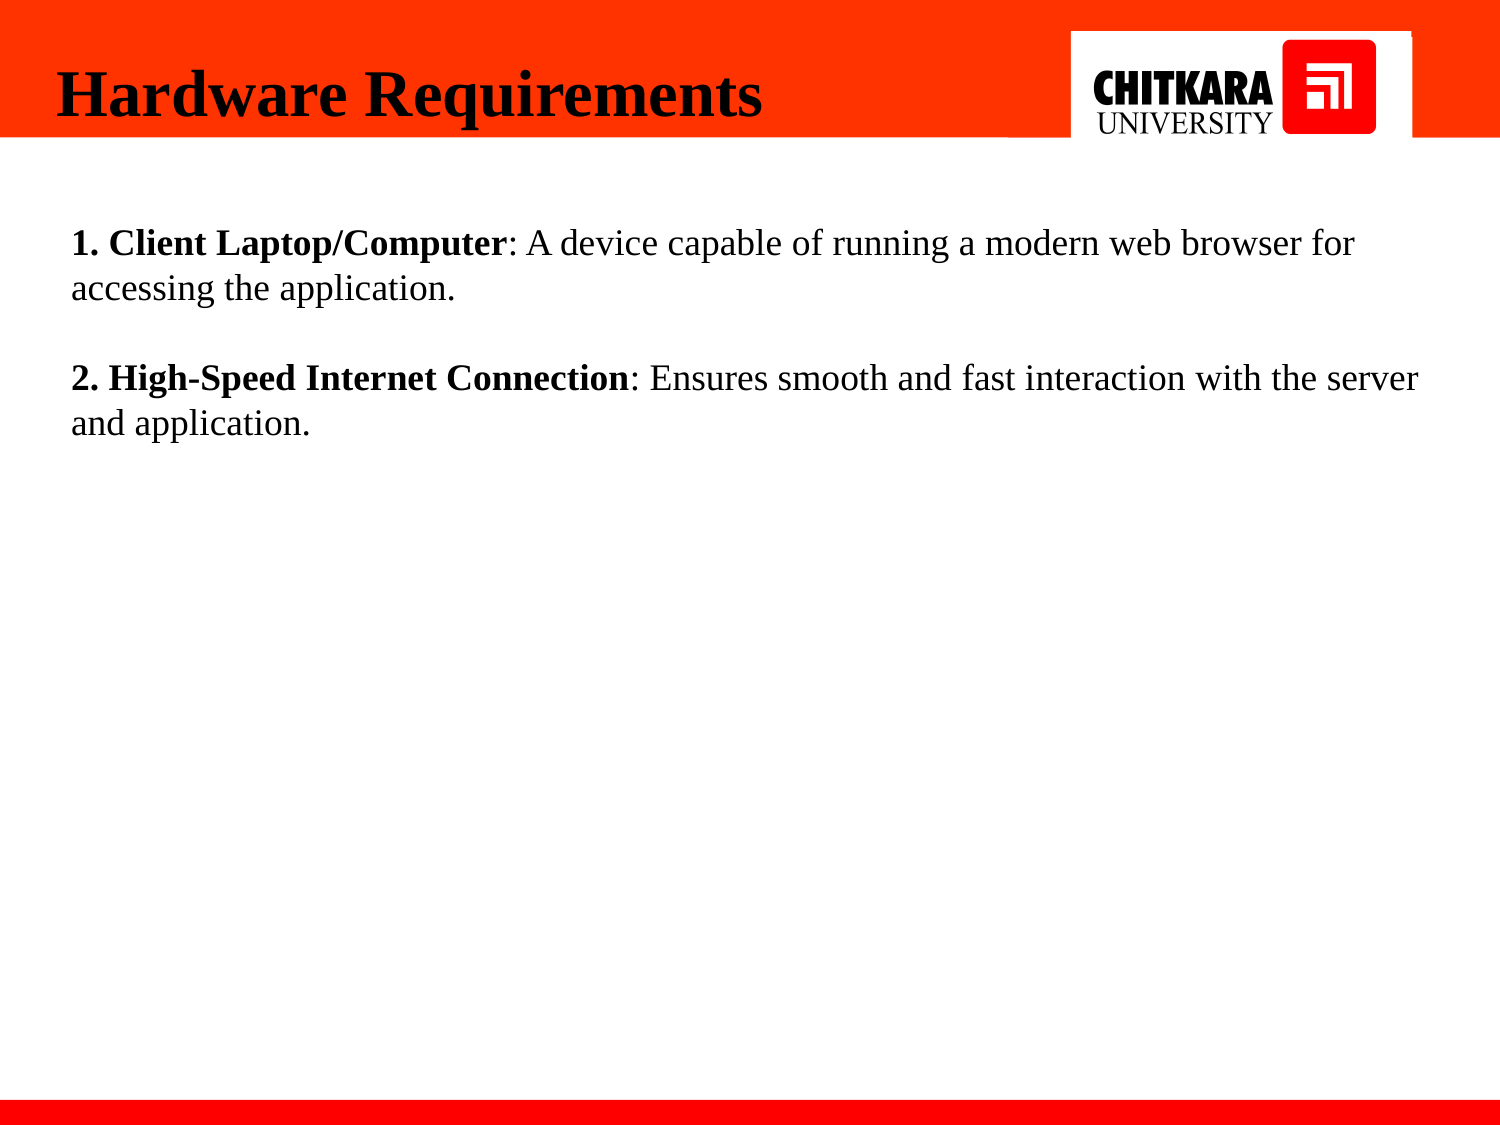

Hardware Requirements
1. Client Laptop/Computer: A device capable of running a modern web browser for accessing the application.

2. High-Speed Internet Connection: Ensures smooth and fast interaction with the server and application.